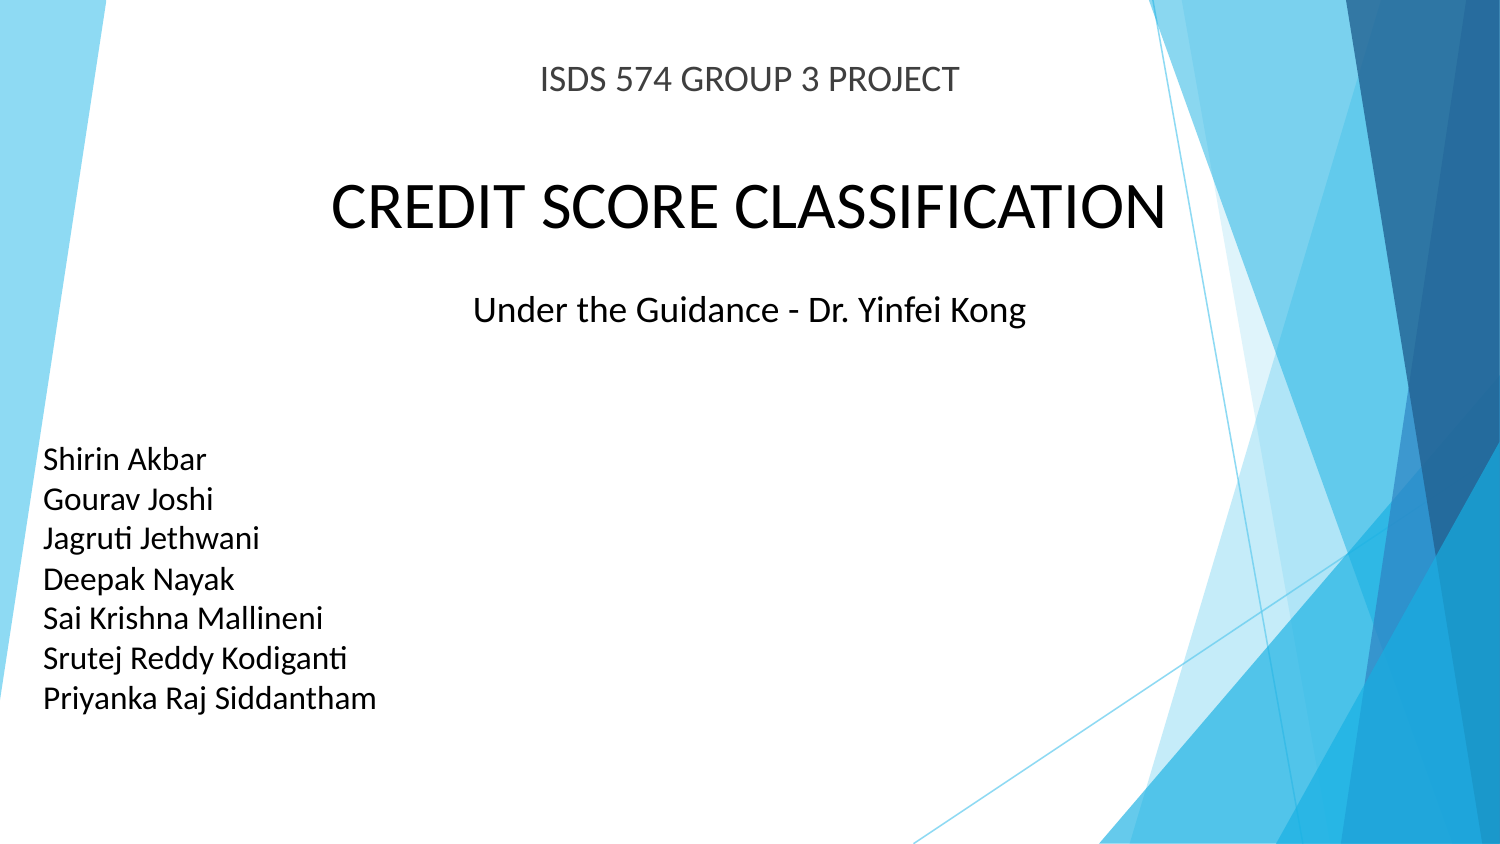

ISDS 574 GROUP 3 PROJECT
# CREDIT SCORE CLASSIFICATION
Under the Guidance - Dr. Yinfei Kong
Shirin Akbar
Gourav Joshi
Jagruti Jethwani
Deepak Nayak
Sai Krishna Mallineni
Srutej Reddy Kodiganti
Priyanka Raj Siddantham